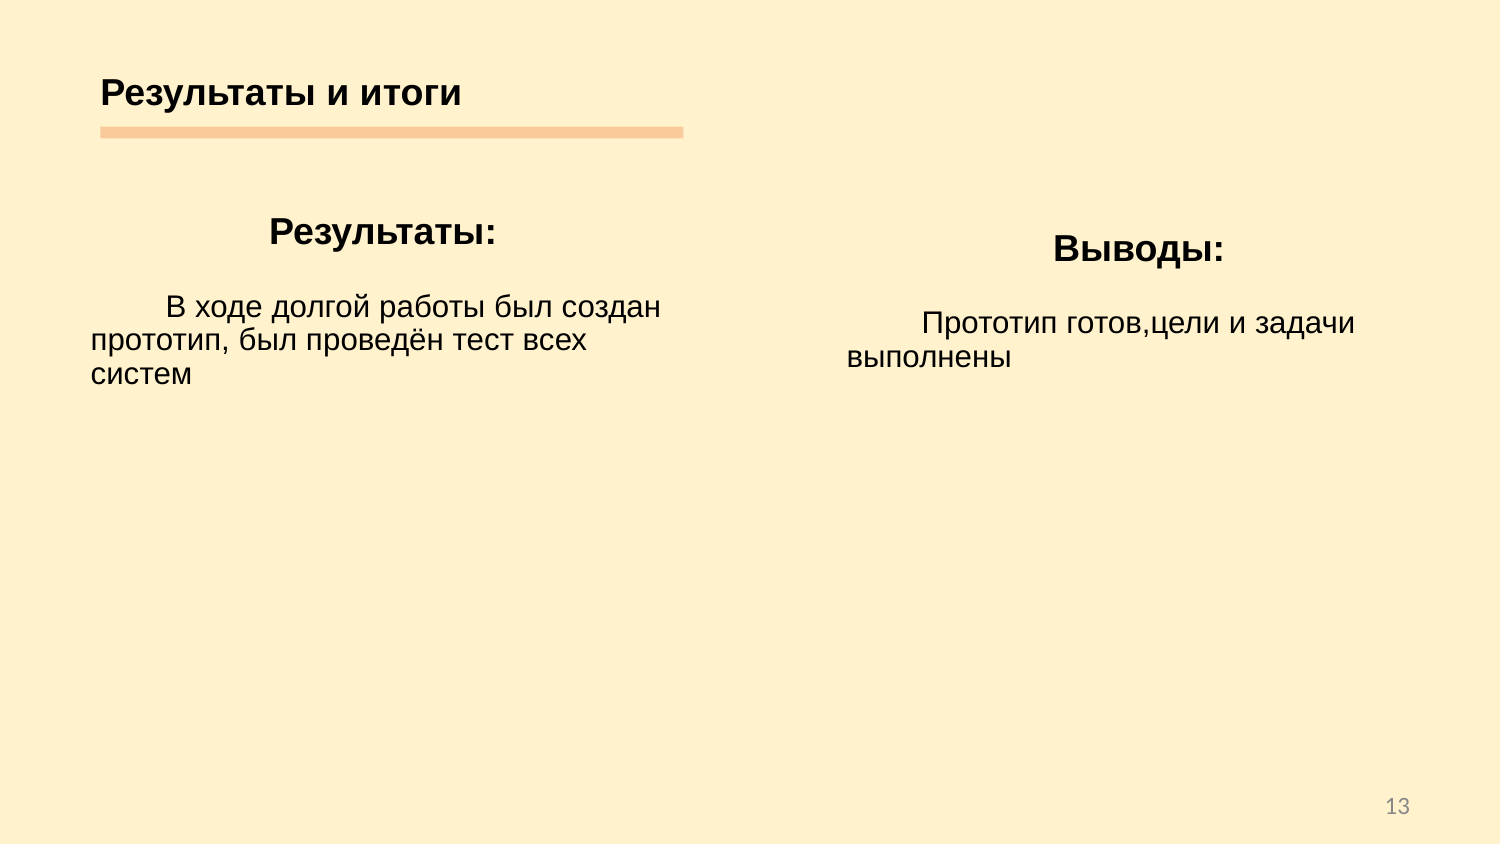

Результаты и итоги

Результаты:
В ходе долгой работы был создан прототип, был проведён тест всех систем
Выводы:
Прототип готов,цели и задачи выполнены
13